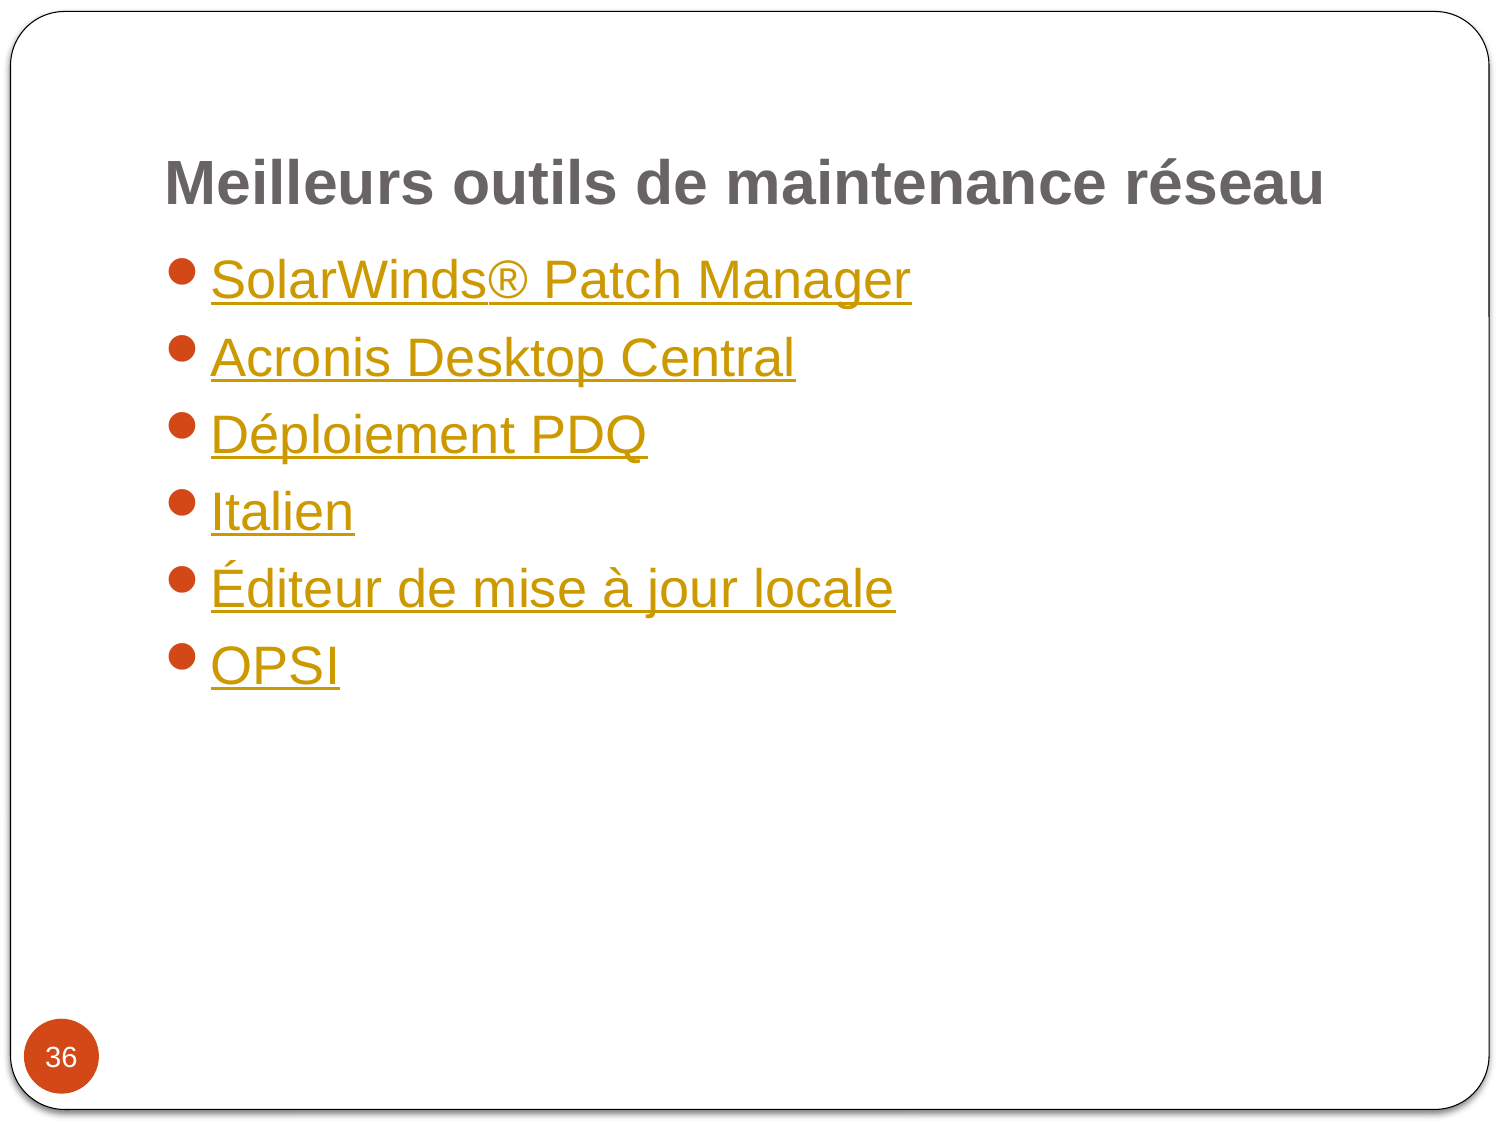

# Meilleurs outils de maintenance réseau
SolarWinds® Patch Manager
Acronis Desktop Central
Déploiement PDQ
Italien
Éditeur de mise à jour locale
OPSI

36